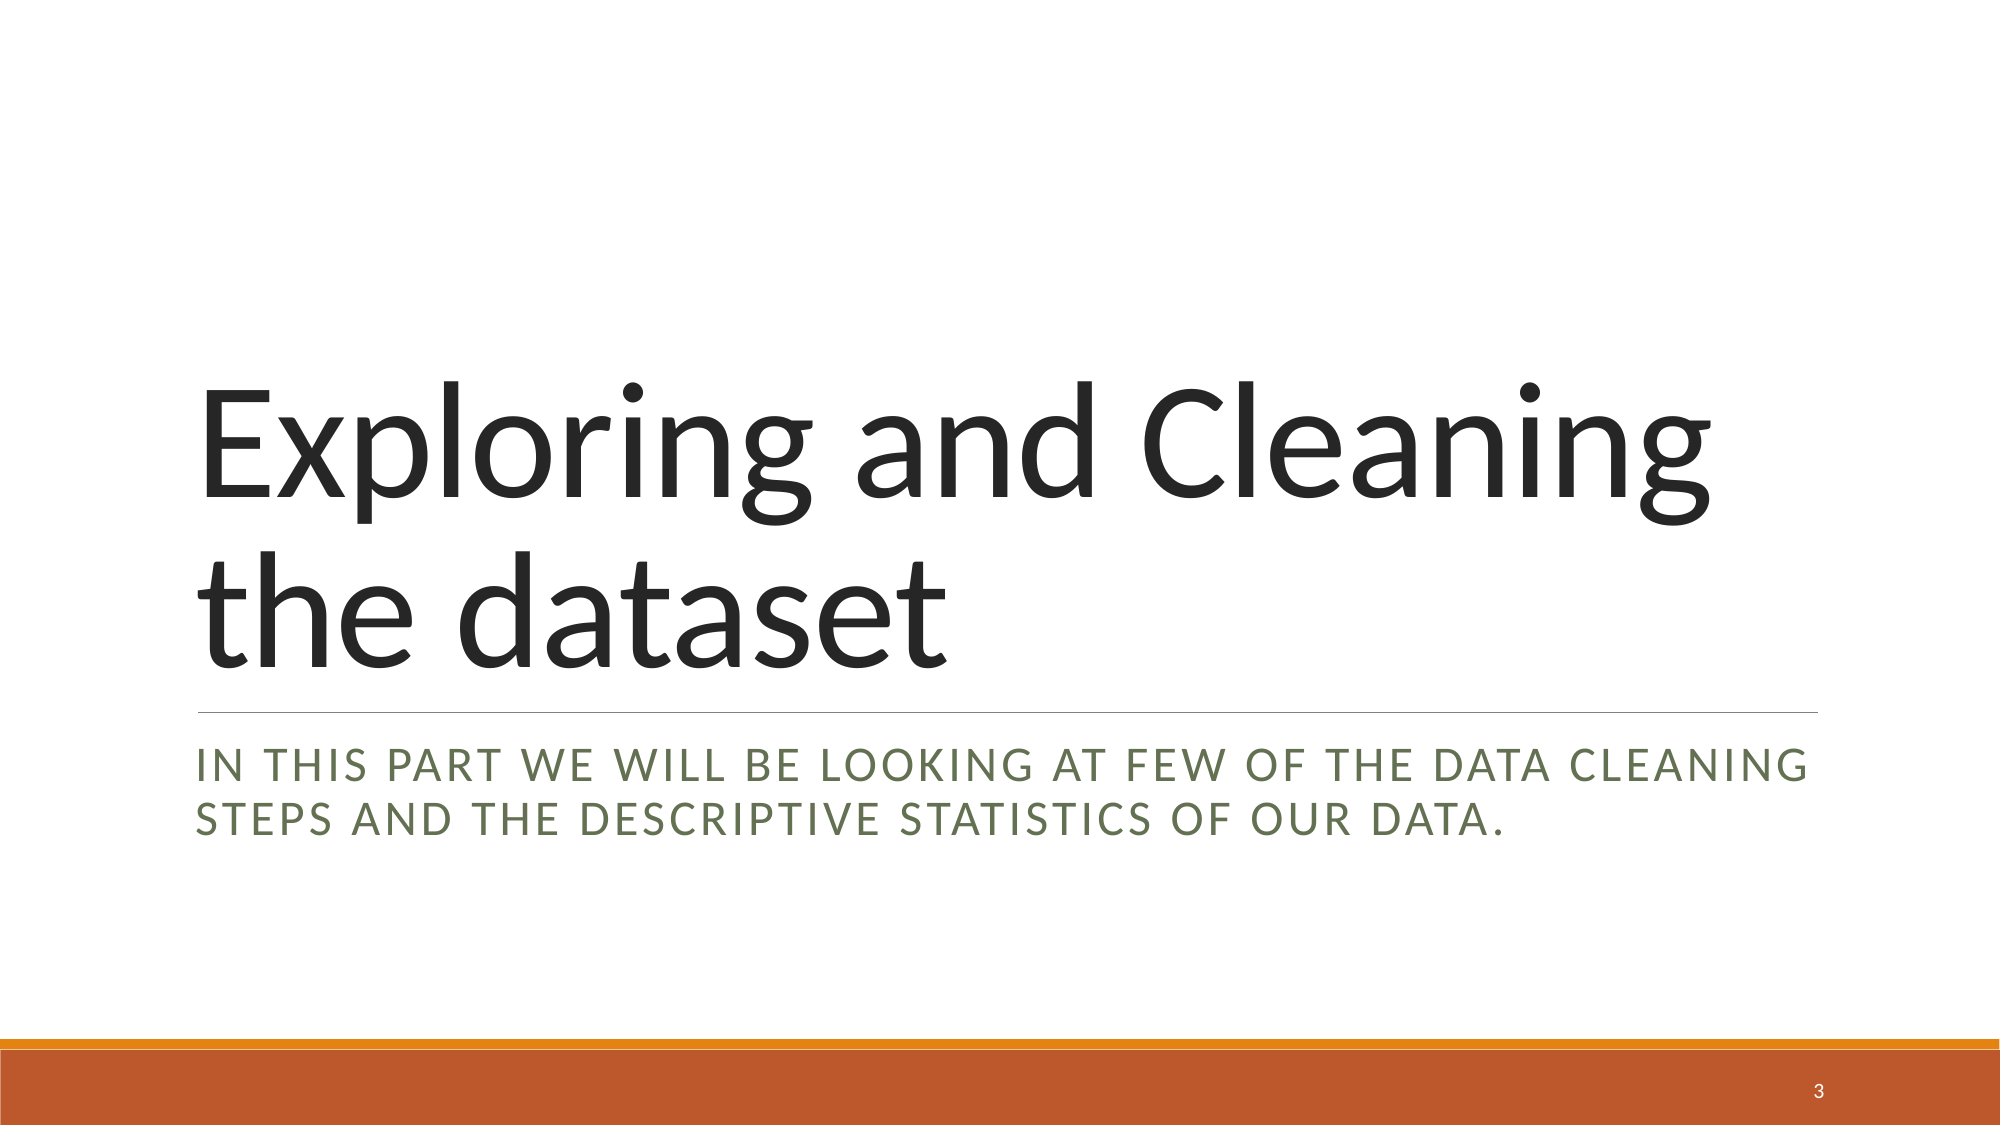

# Exploring and Cleaning the dataset
In this part we will be looking at few of the data cleaning steps and the descriptive statistics of our data.
3